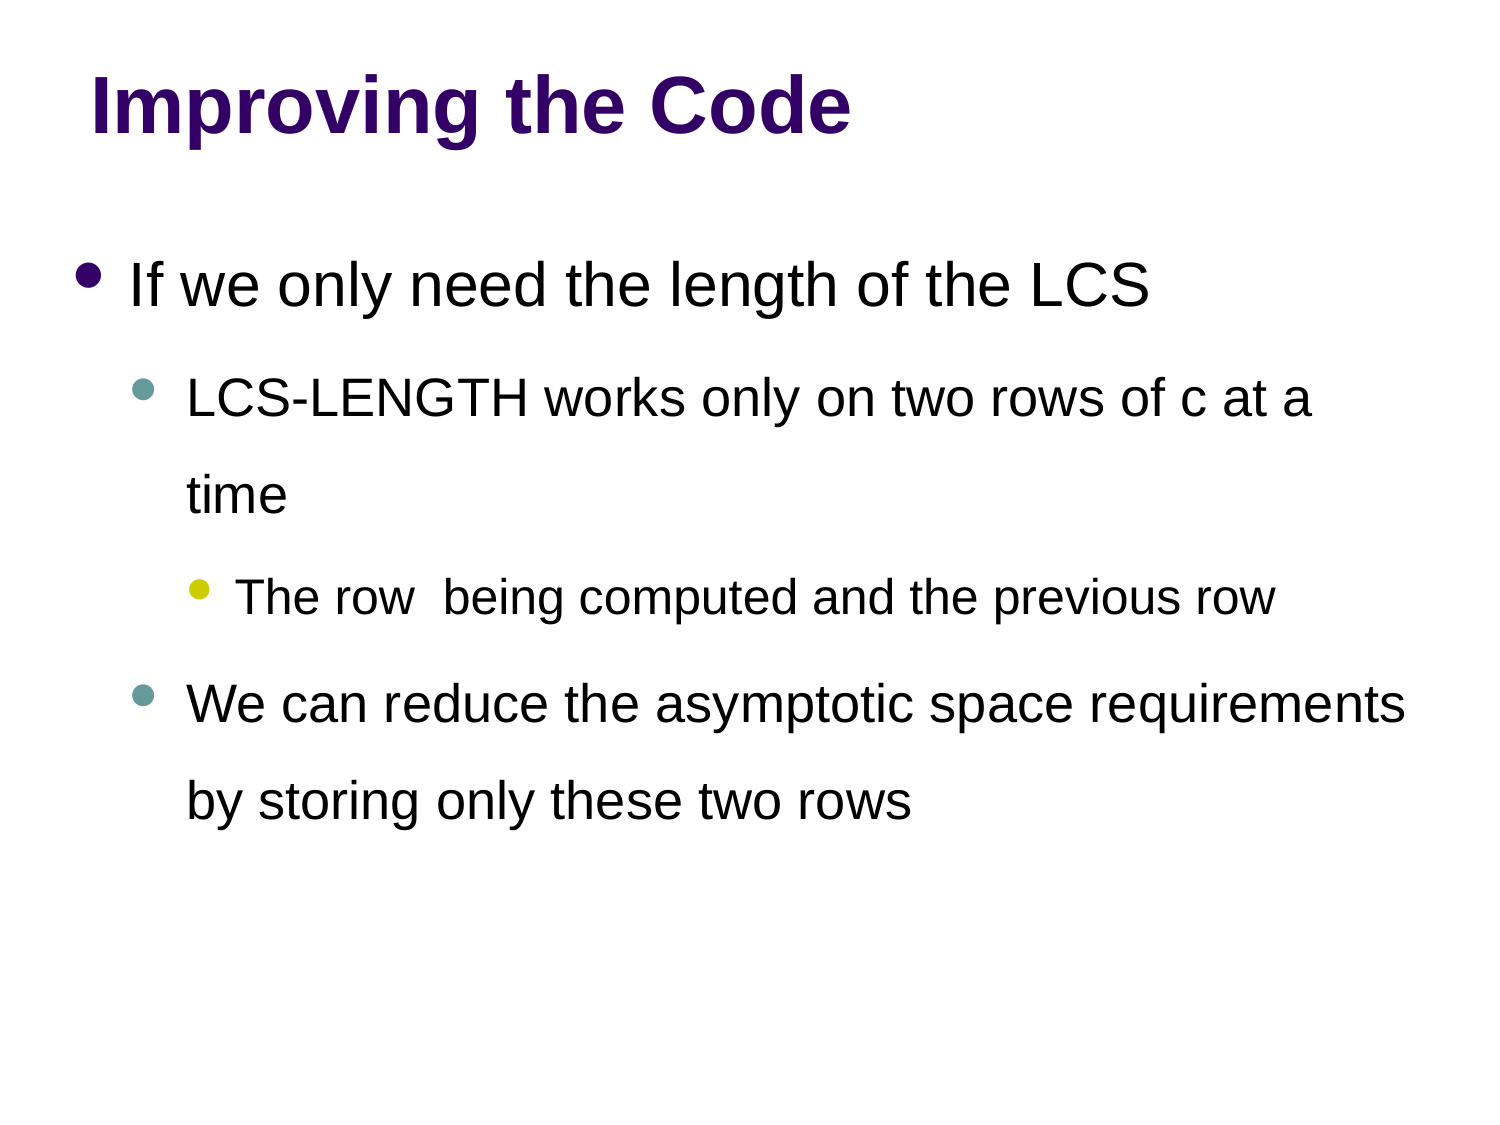

# Improving the Code
If we only need the length of the LCS
LCS-LENGTH works only on two rows of c at a time
The row  being computed and the previous row
We can reduce the asymptotic space requirements by storing only these two rows